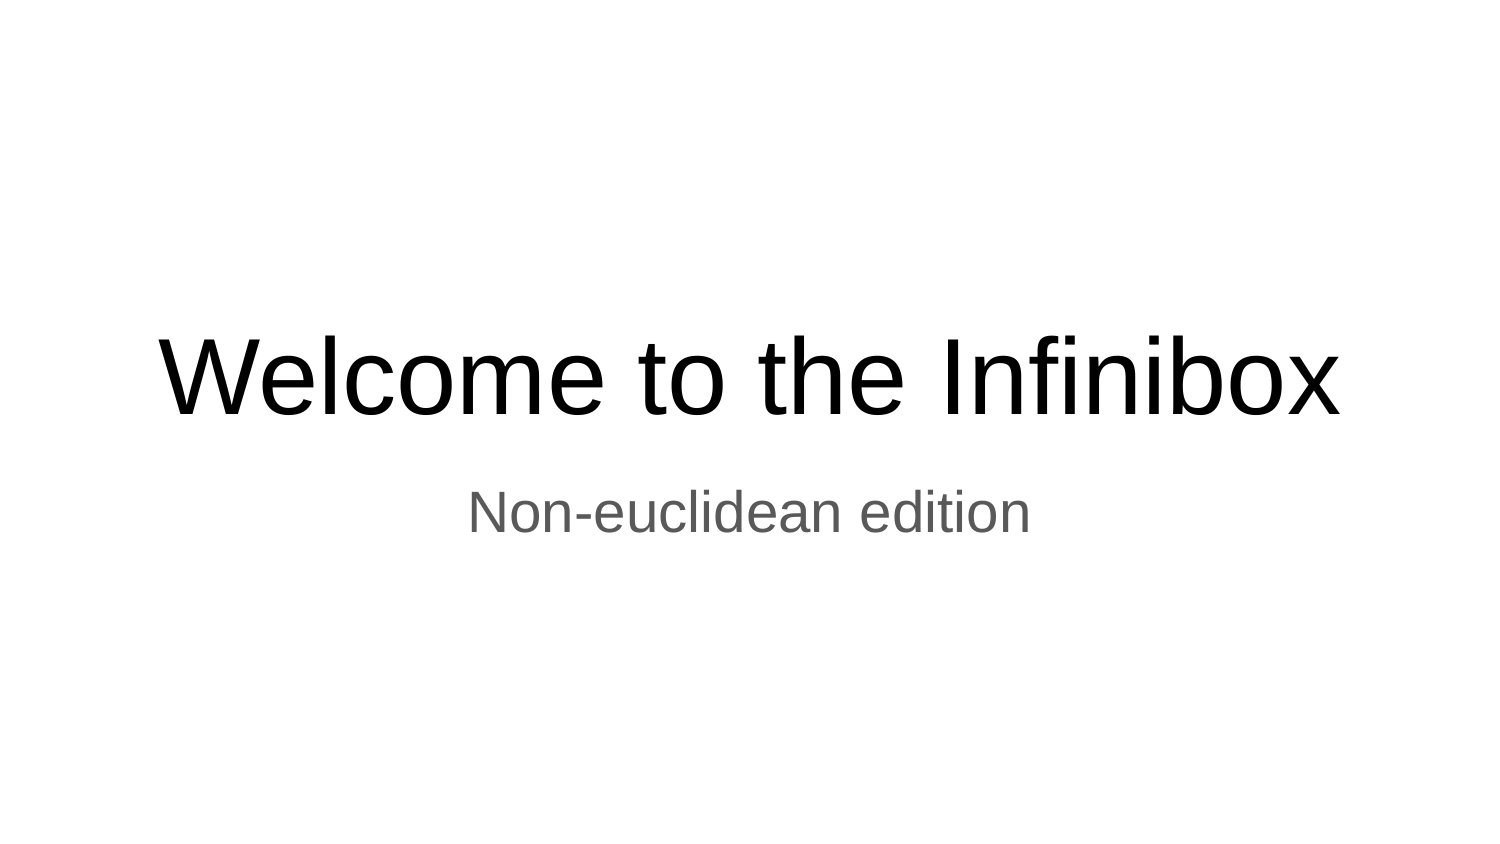

# Welcome to the Infinibox
Non-euclidean edition